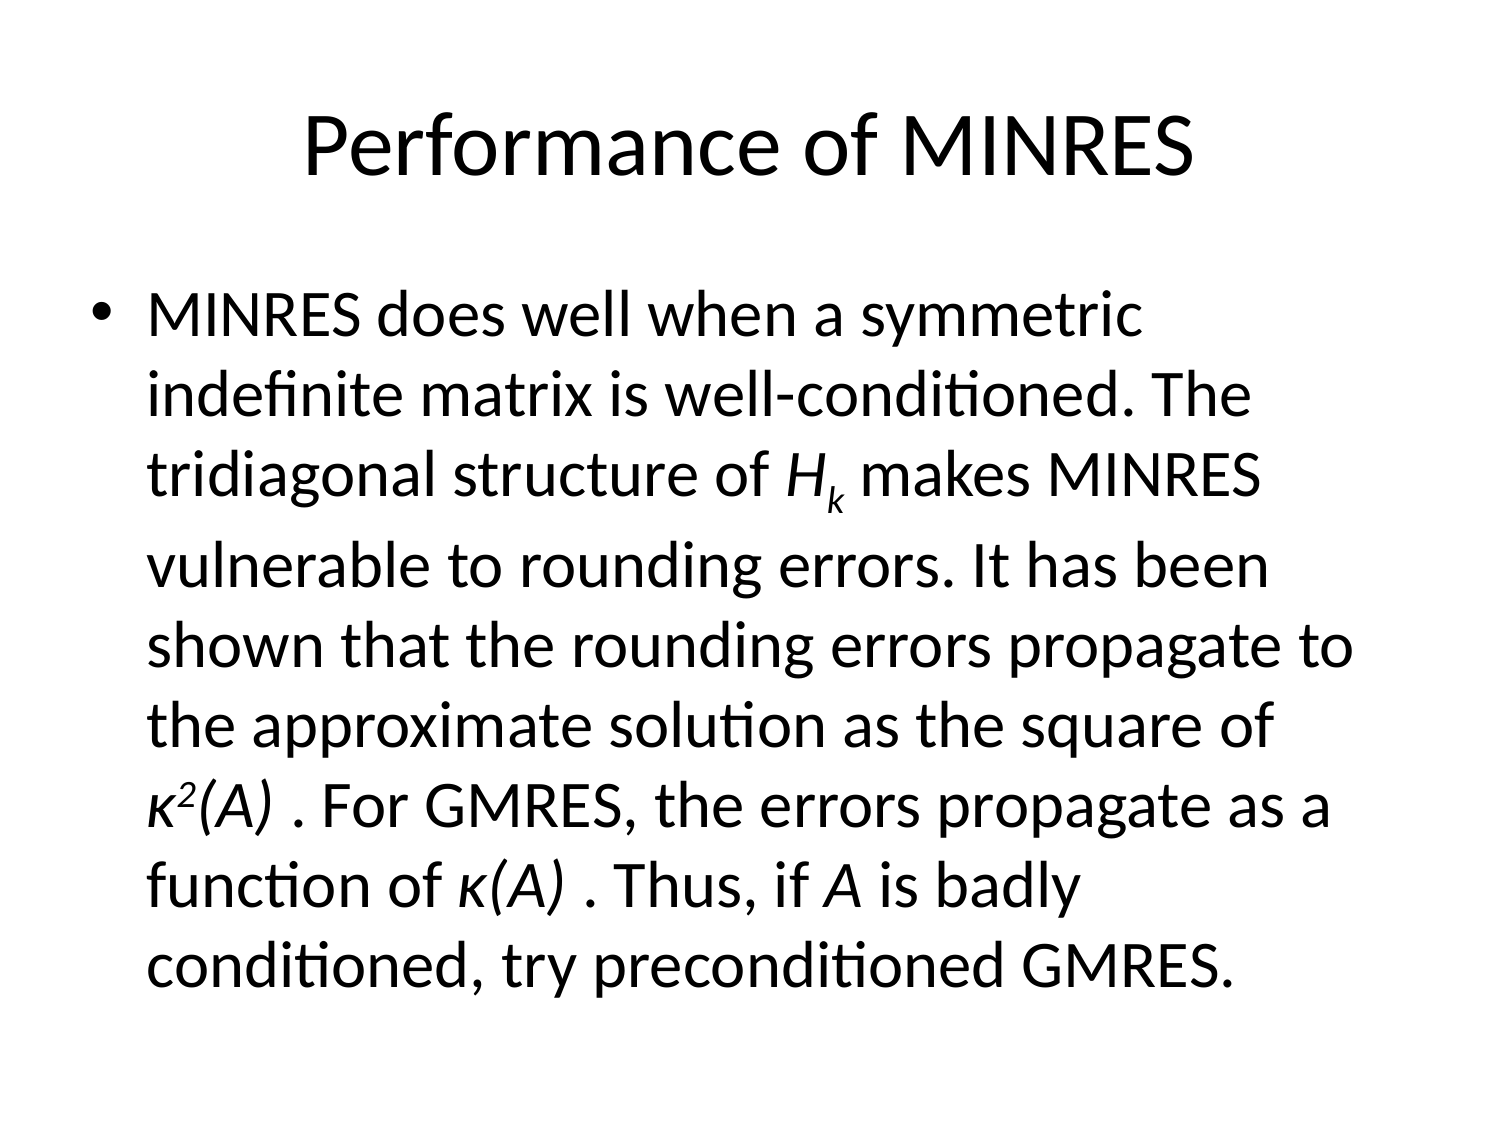

# Performance of MINRES
MINRES does well when a symmetric indefinite matrix is well-conditioned. The tridiagonal structure of Hk makes MINRES vulnerable to rounding errors. It has been shown that the rounding errors propagate to the approximate solution as the square of κ2(A) . For GMRES, the errors propagate as a function of κ(A) . Thus, if A is badly conditioned, try preconditioned GMRES.